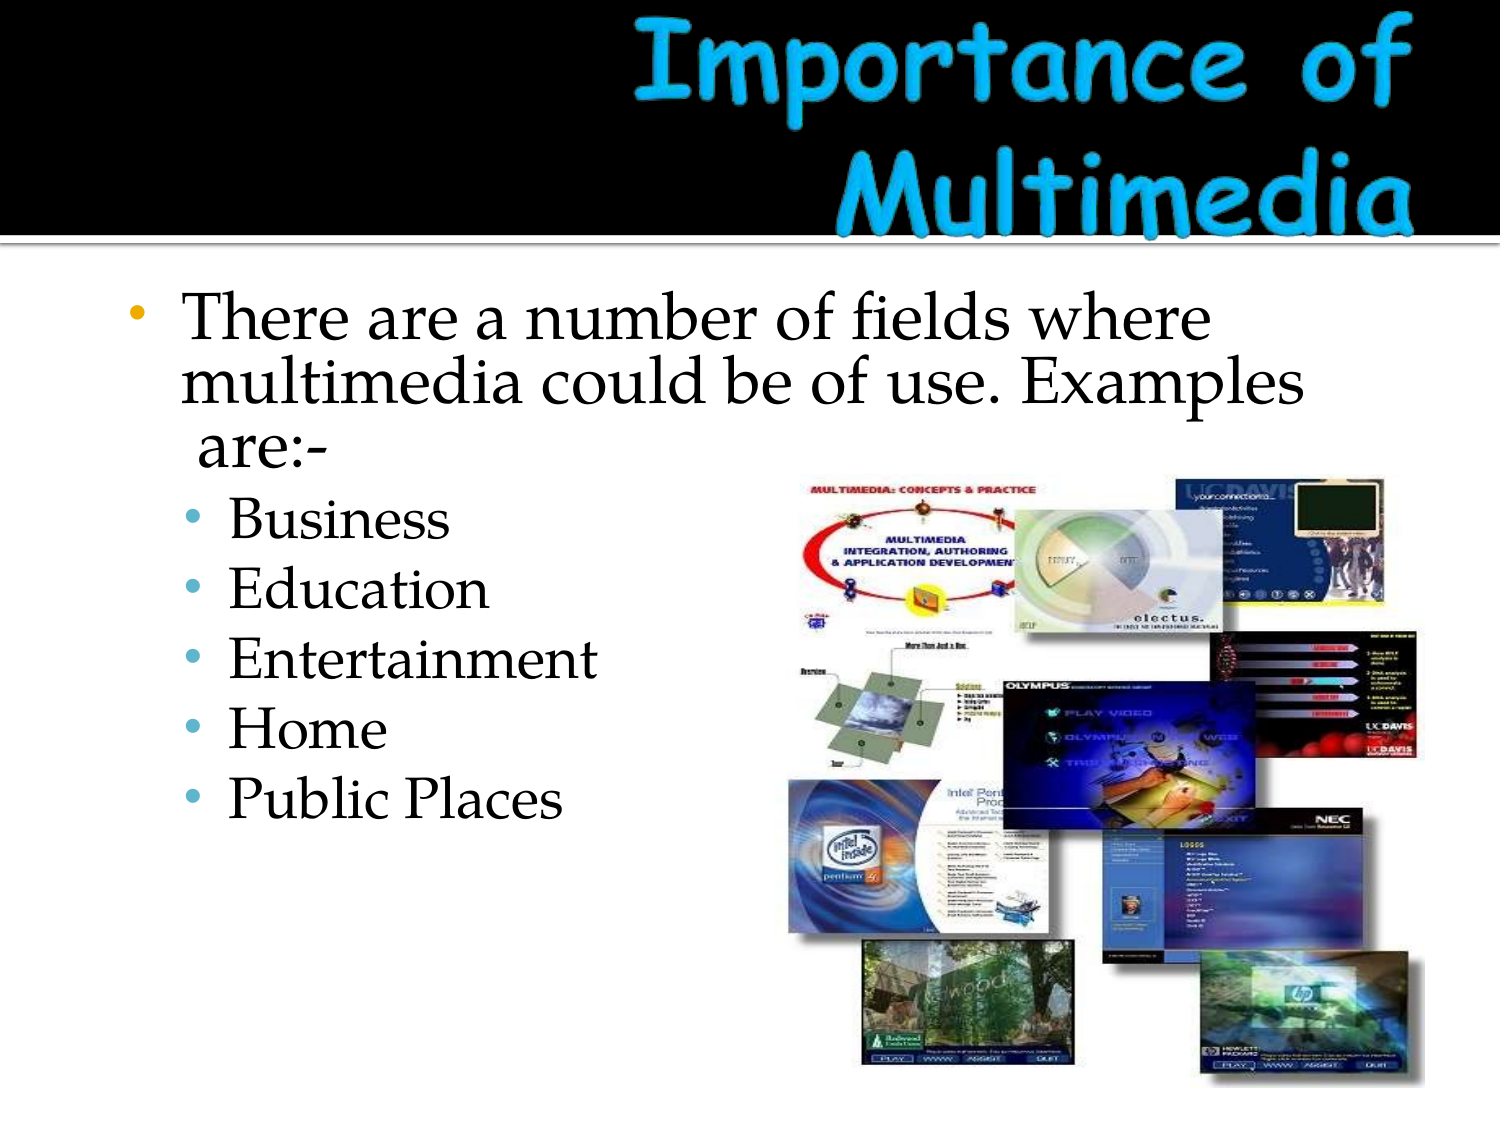

There are a number of fields where  multimedia could be of use. Examples  are:-
Business
Education
Entertainment
Home
Public Places